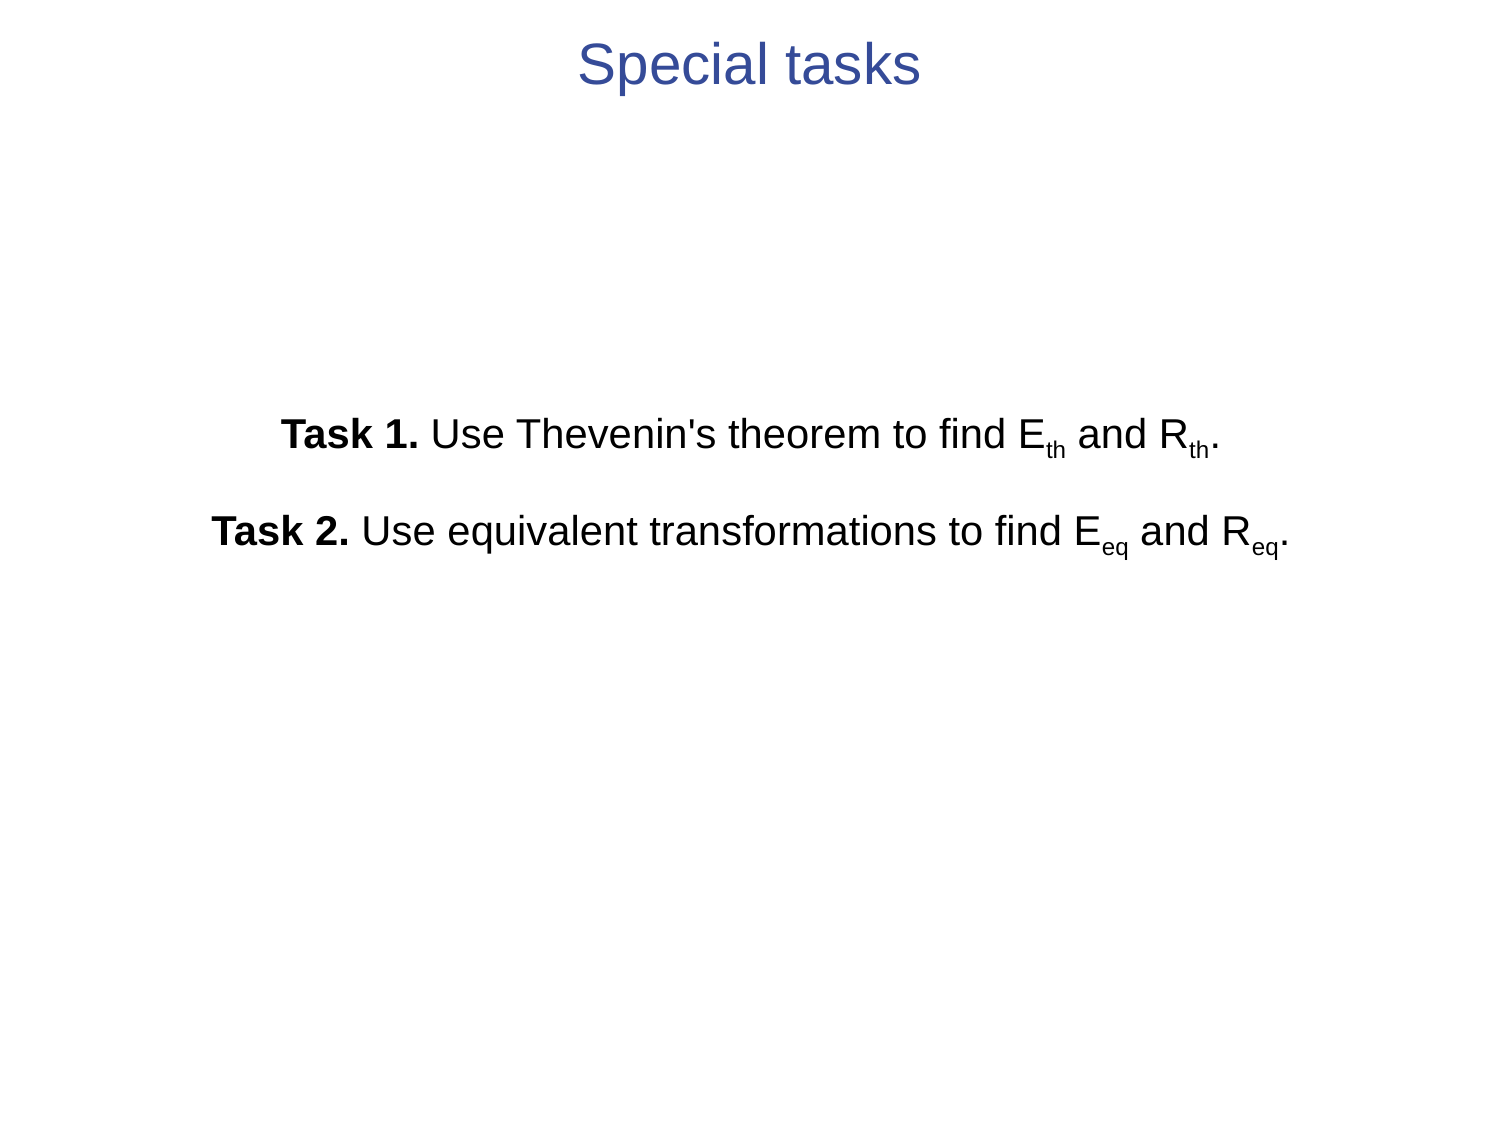

# Special tasks
Task 1. Use Thevenin's theorem to find Eth and Rth.
Task 2. Use equivalent transformations to find Eeq and Req.
15